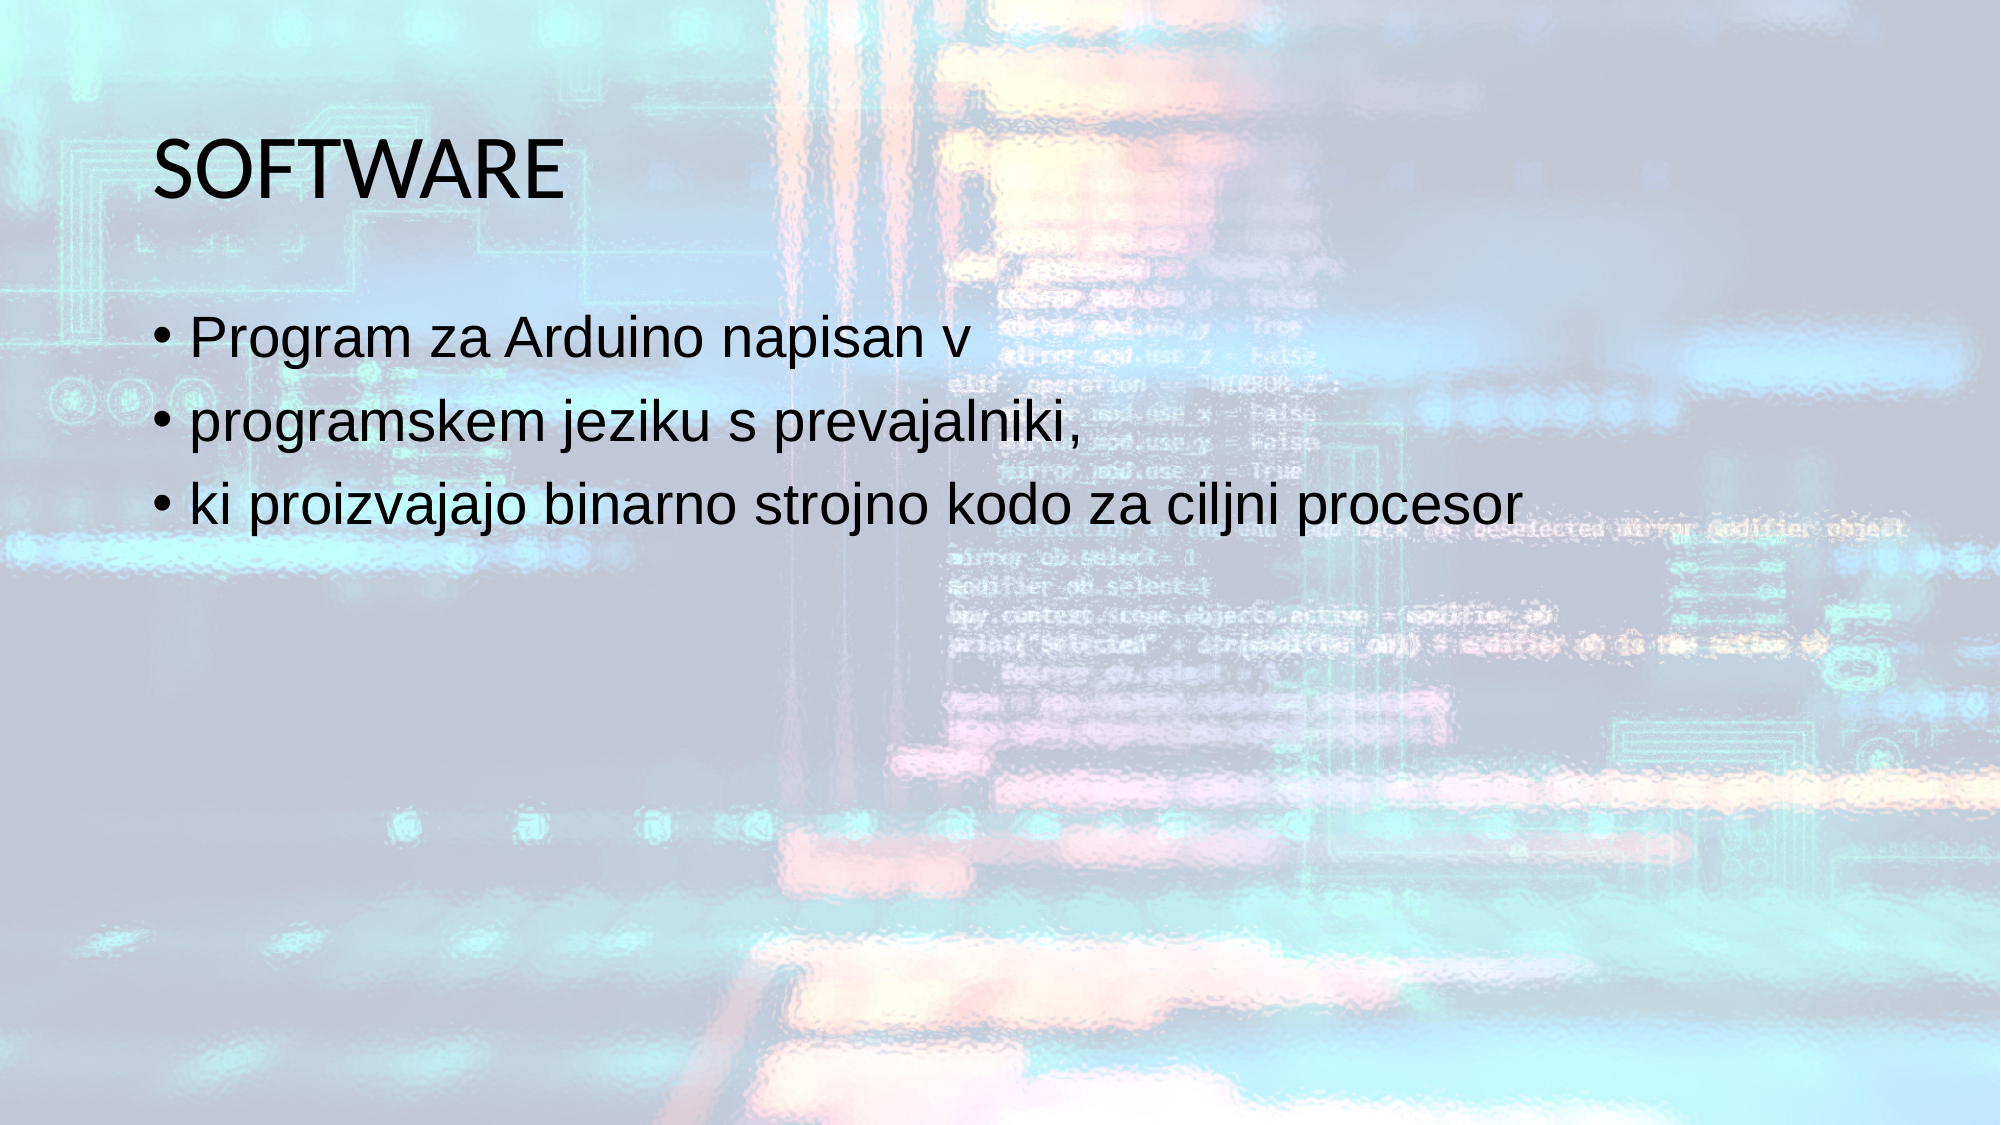

# SOFTWARE
Program za Arduino napisan v
programskem jeziku s prevajalniki,
ki proizvajajo binarno strojno kodo za ciljni procesor